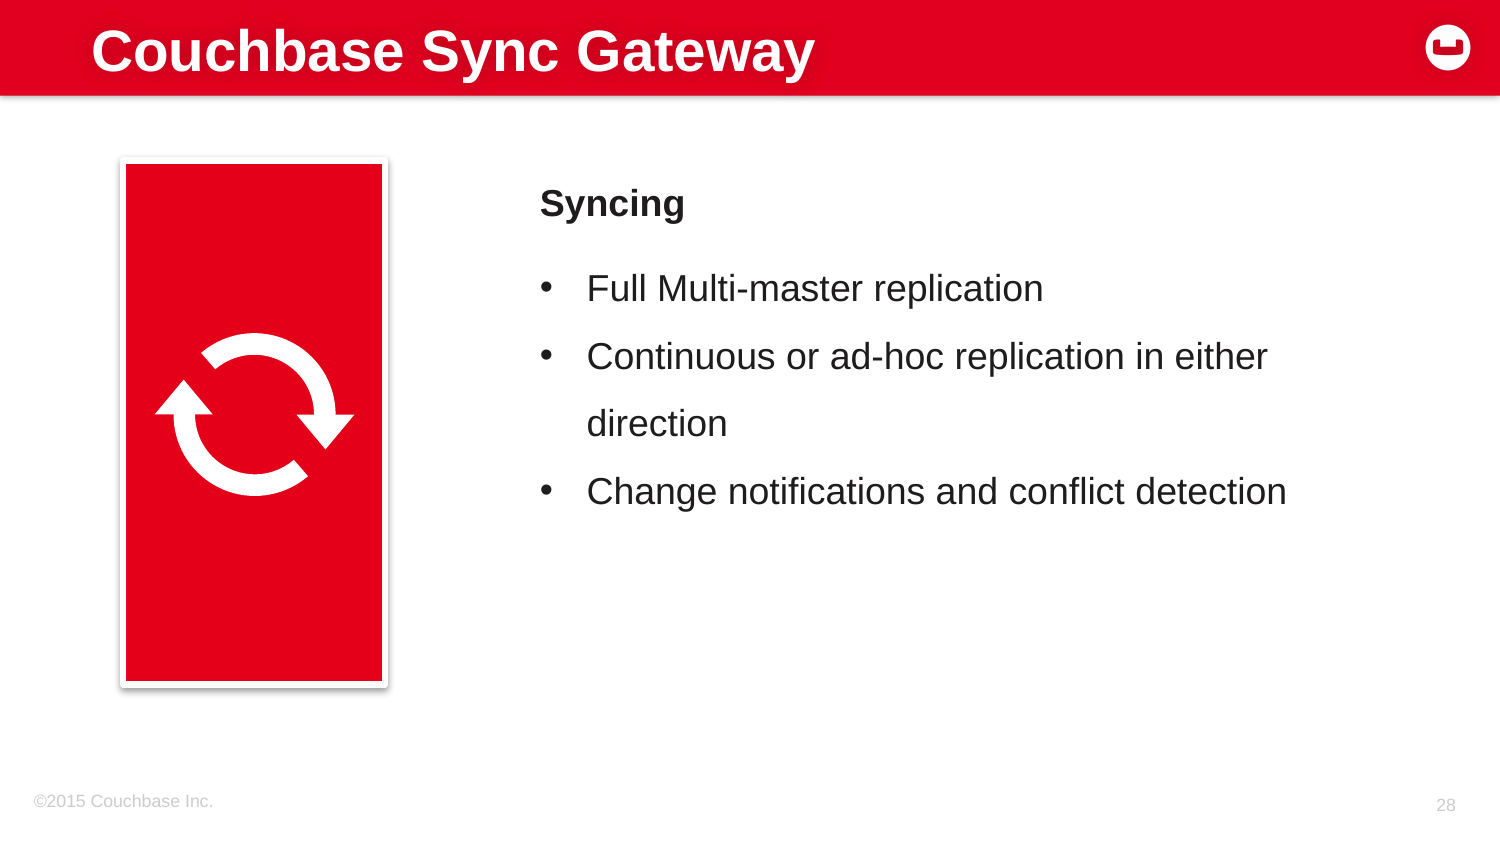

# Couchbase Sync Gateway

Syncing
Full Multi-master replication
Continuous or ad-hoc replication in either direction
Change notifications and conflict detection